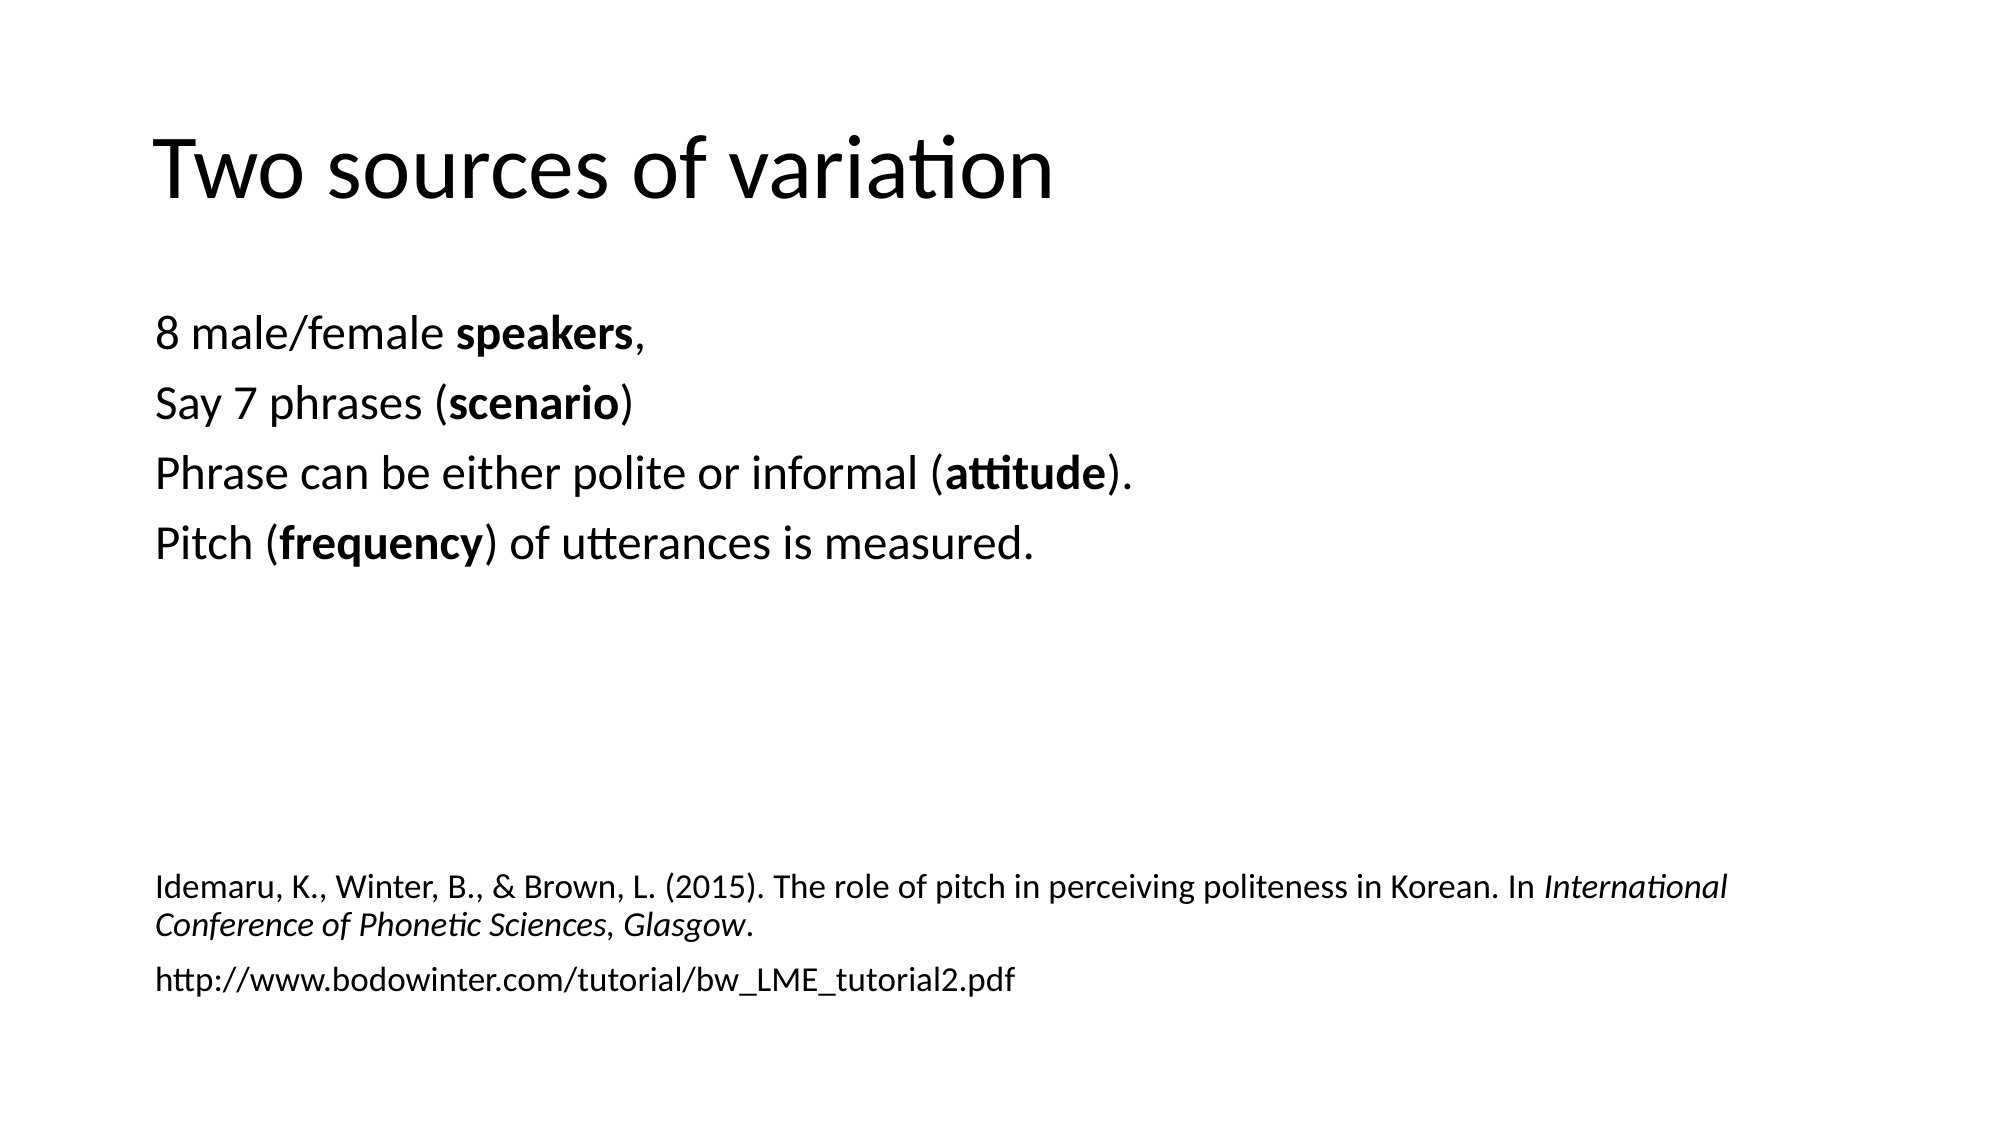

# Two sources of variation
8 male/female speakers,
Say 7 phrases (scenario)
Phrase can be either polite or informal (attitude).
Pitch (frequency) of utterances is measured.

Idemaru, K., Winter, B., & Brown, L. (2015). The role of pitch in perceiving politeness in Korean. In International Conference of Phonetic Sciences, Glasgow.
http://www.bodowinter.com/tutorial/bw_LME_tutorial2.pdf